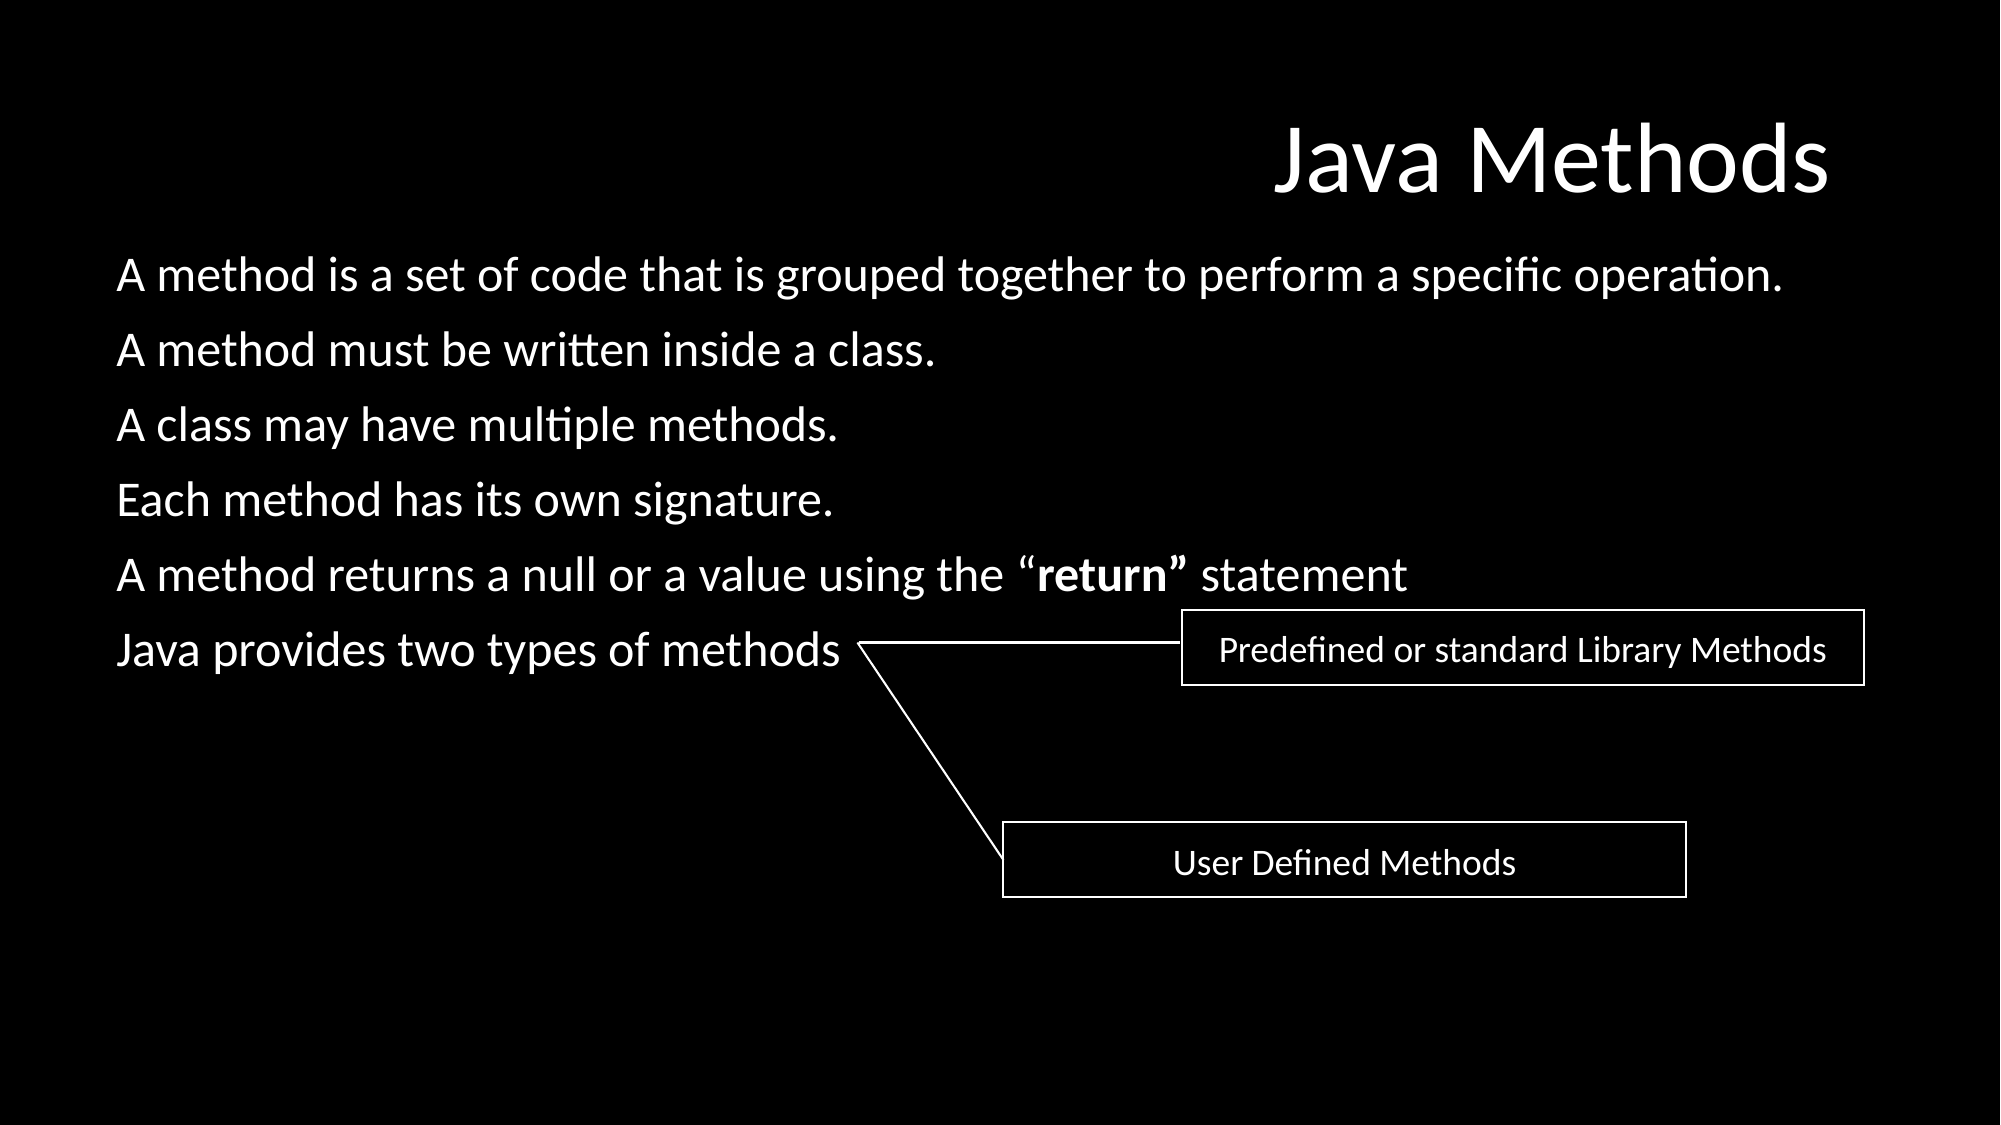

# Java Methods
A method is a set of code that is grouped together to perform a specific operation.
A method must be written inside a class.
A class may have multiple methods.
Each method has its own signature.
A method returns a null or a value using the “return” statement
Java provides two types of methods
Predefined or standard Library Methods
User Defined Methods